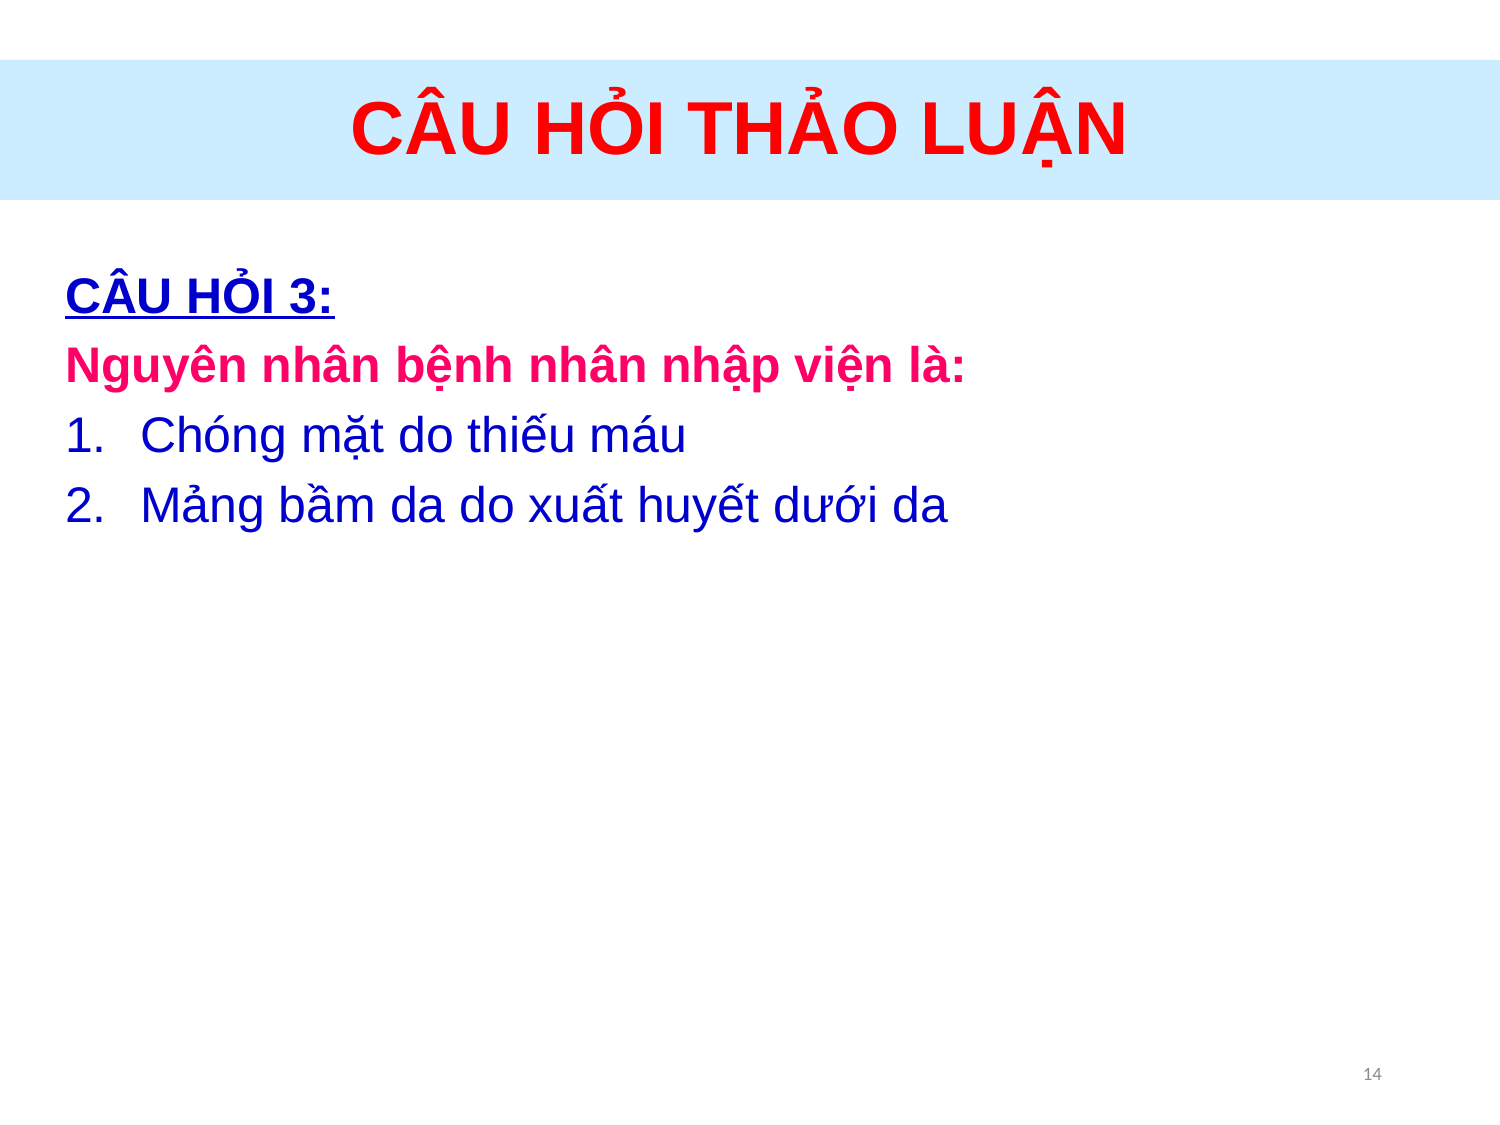

# CÂU HỎI THẢO LUẬN
CÂU HỎI 3:
Nguyên nhân bệnh nhân nhập viện là:
Chóng mặt do thiếu máu
Mảng bầm da do xuất huyết dưới da
14